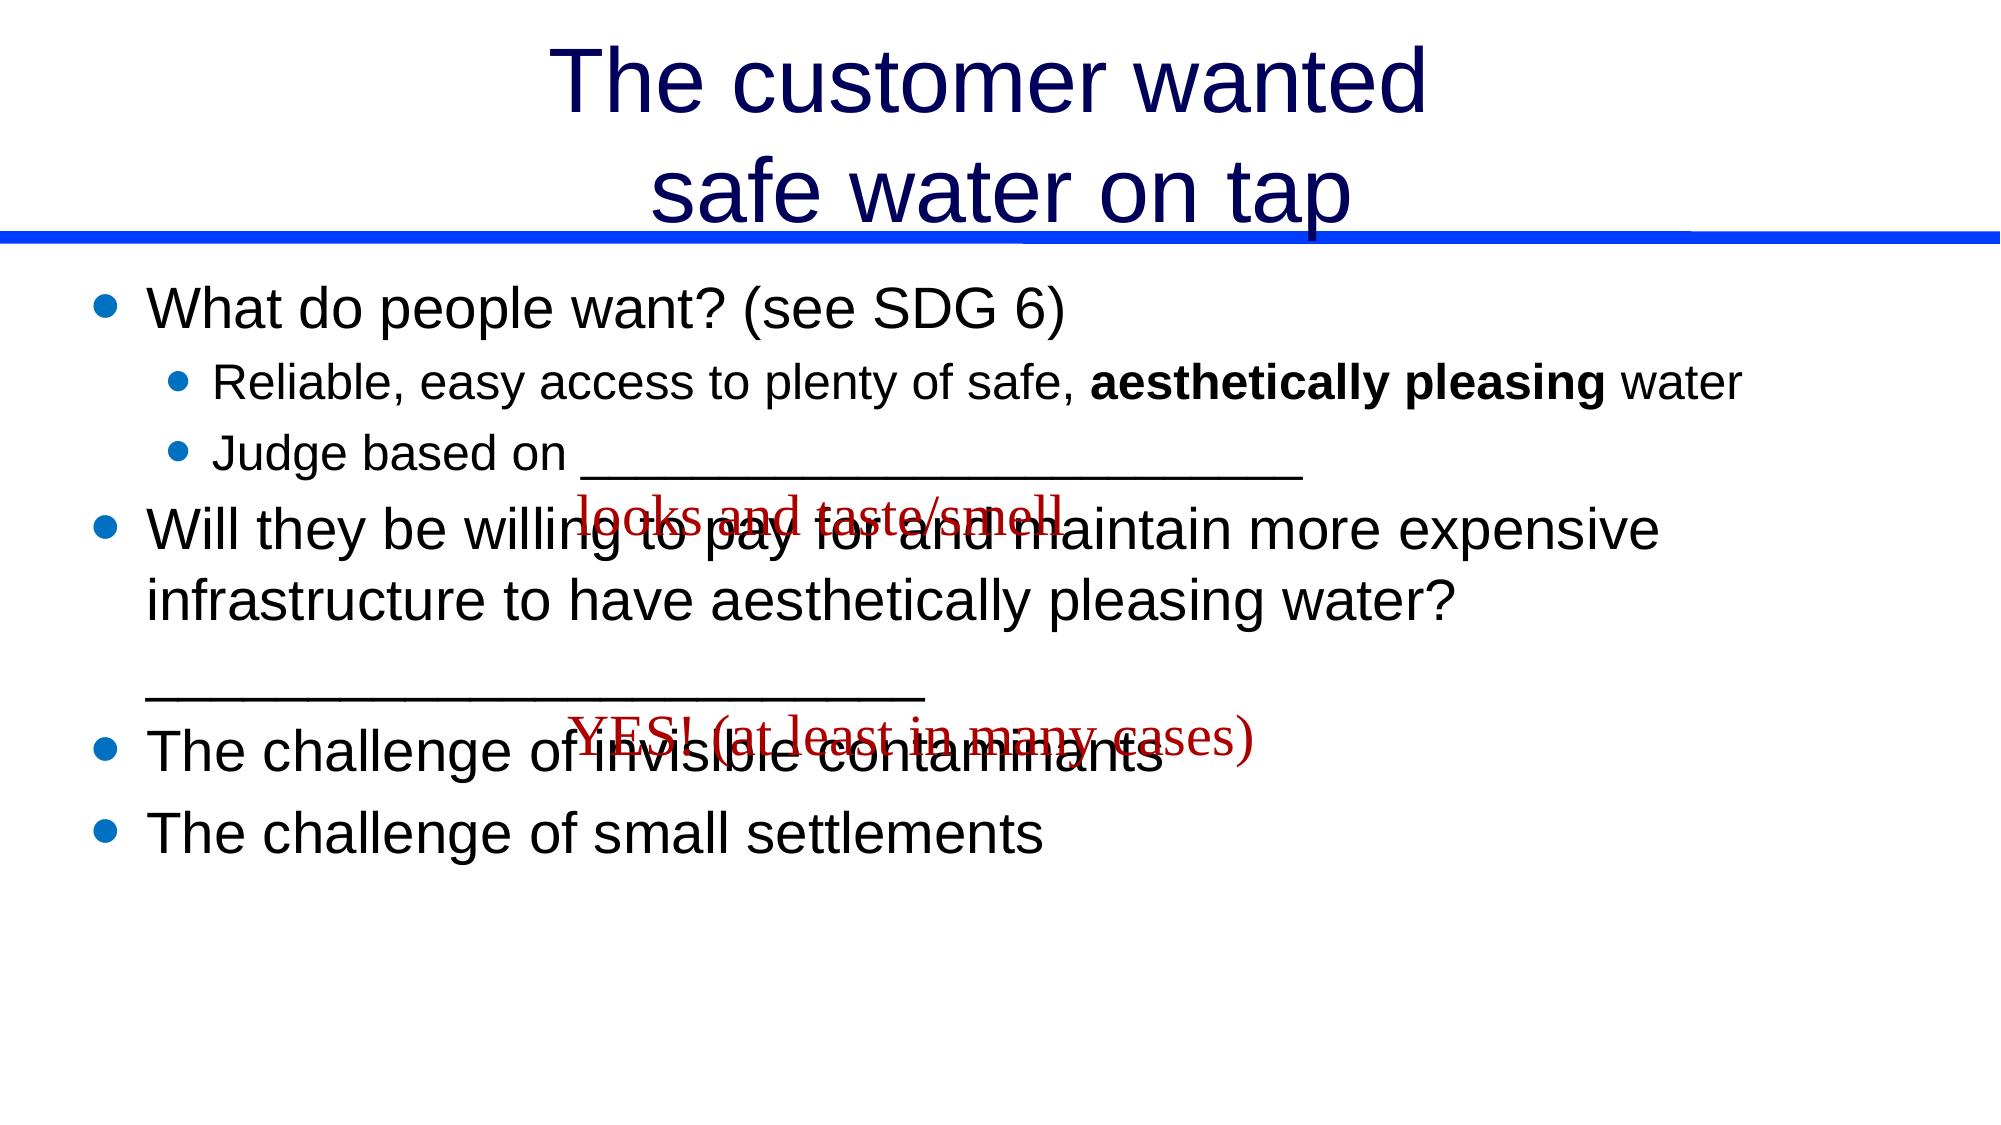

# The customer wanted safe water on tap
What do people want? (see SDG 6)
Reliable, easy access to plenty of safe, aesthetically pleasing water
Judge based on __________________________
Will they be willing to pay for and maintain more expensive infrastructure to have aesthetically pleasing water? ________________________
The challenge of invisible contaminants
The challenge of small settlements
looks and taste/smell
YES! (at least in many cases)